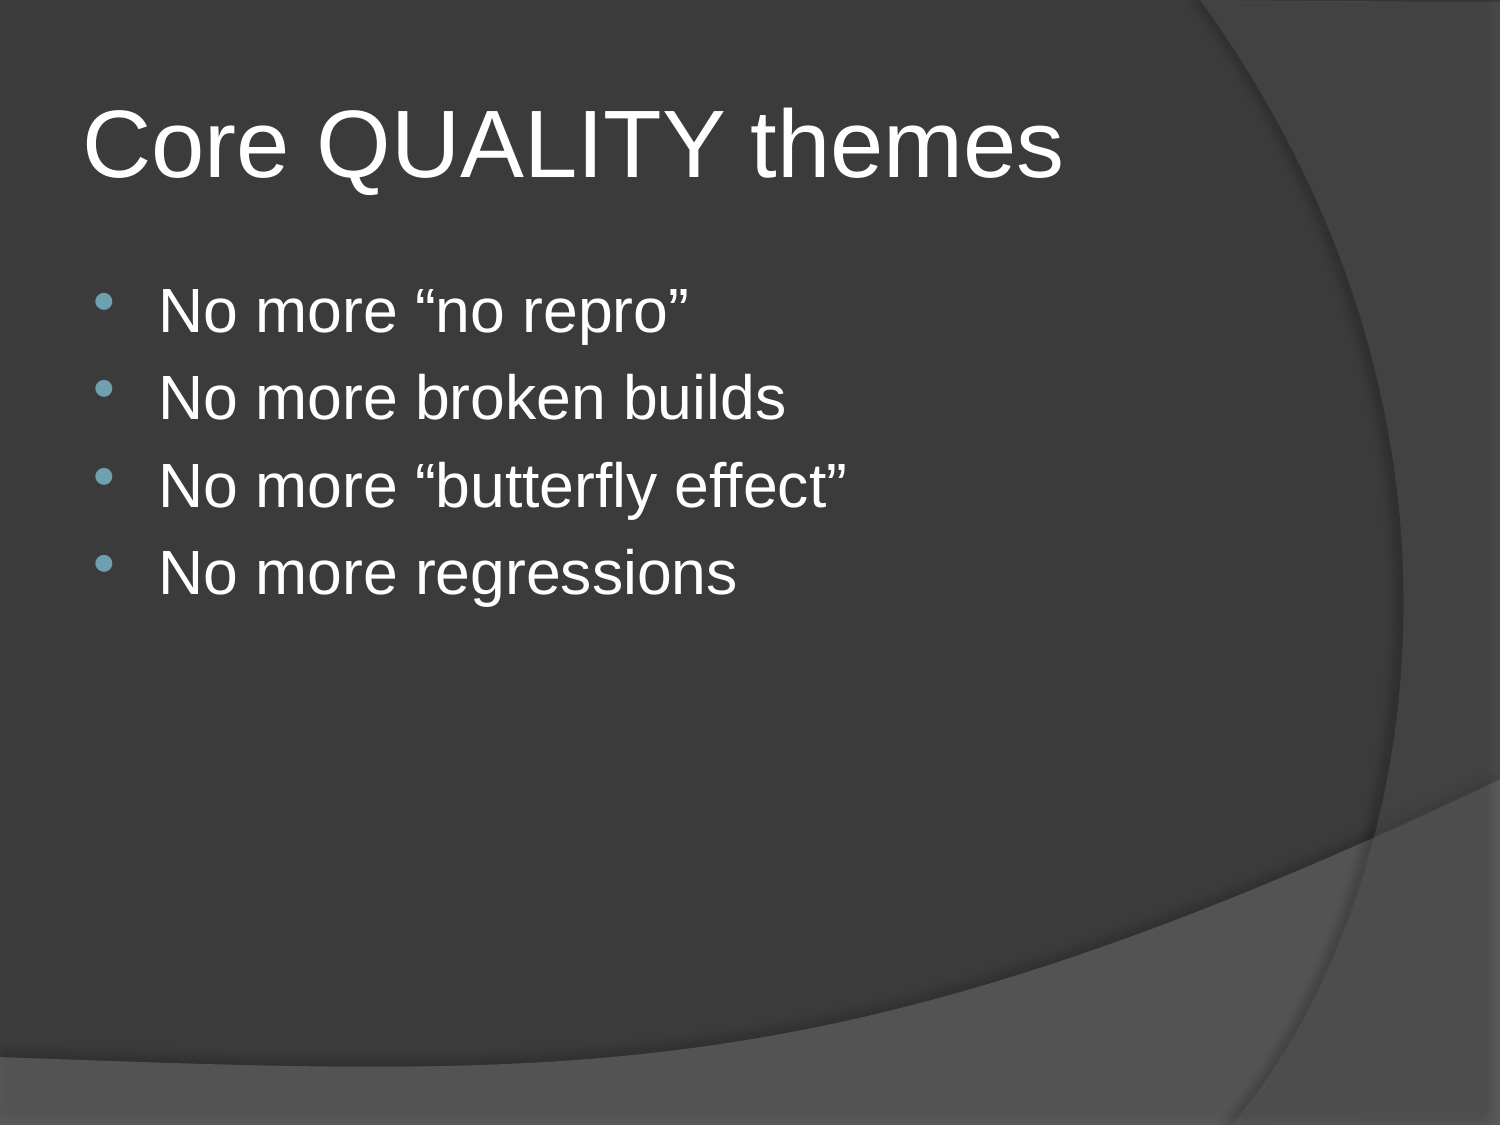

# Core QUALITY themes
No more “no repro”
No more broken builds
No more “butterfly effect”
No more regressions